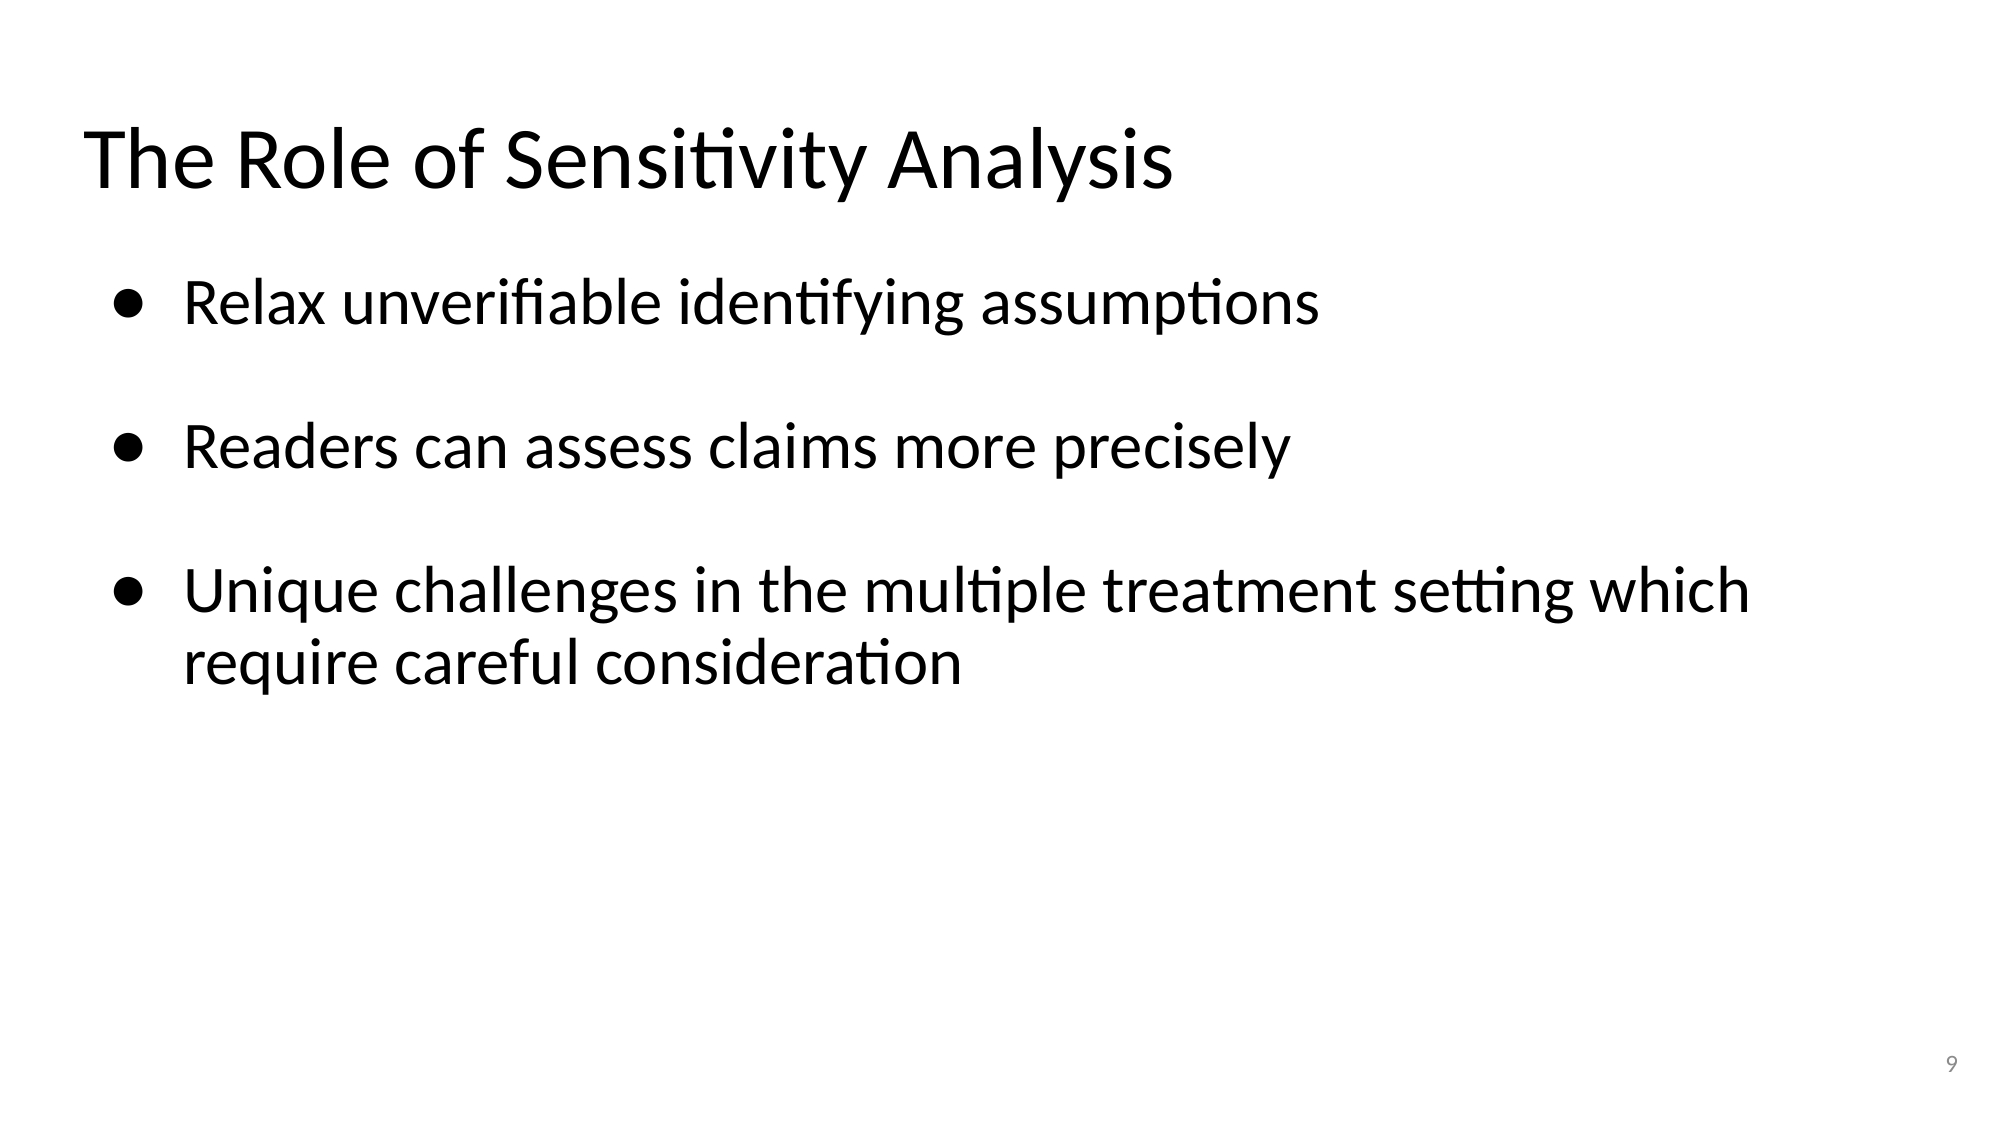

# The Role of Sensitivity Analysis
Relax unverifiable identifying assumptions

Readers can assess claims more precisely

Unique challenges in the multiple treatment setting which require careful consideration
9